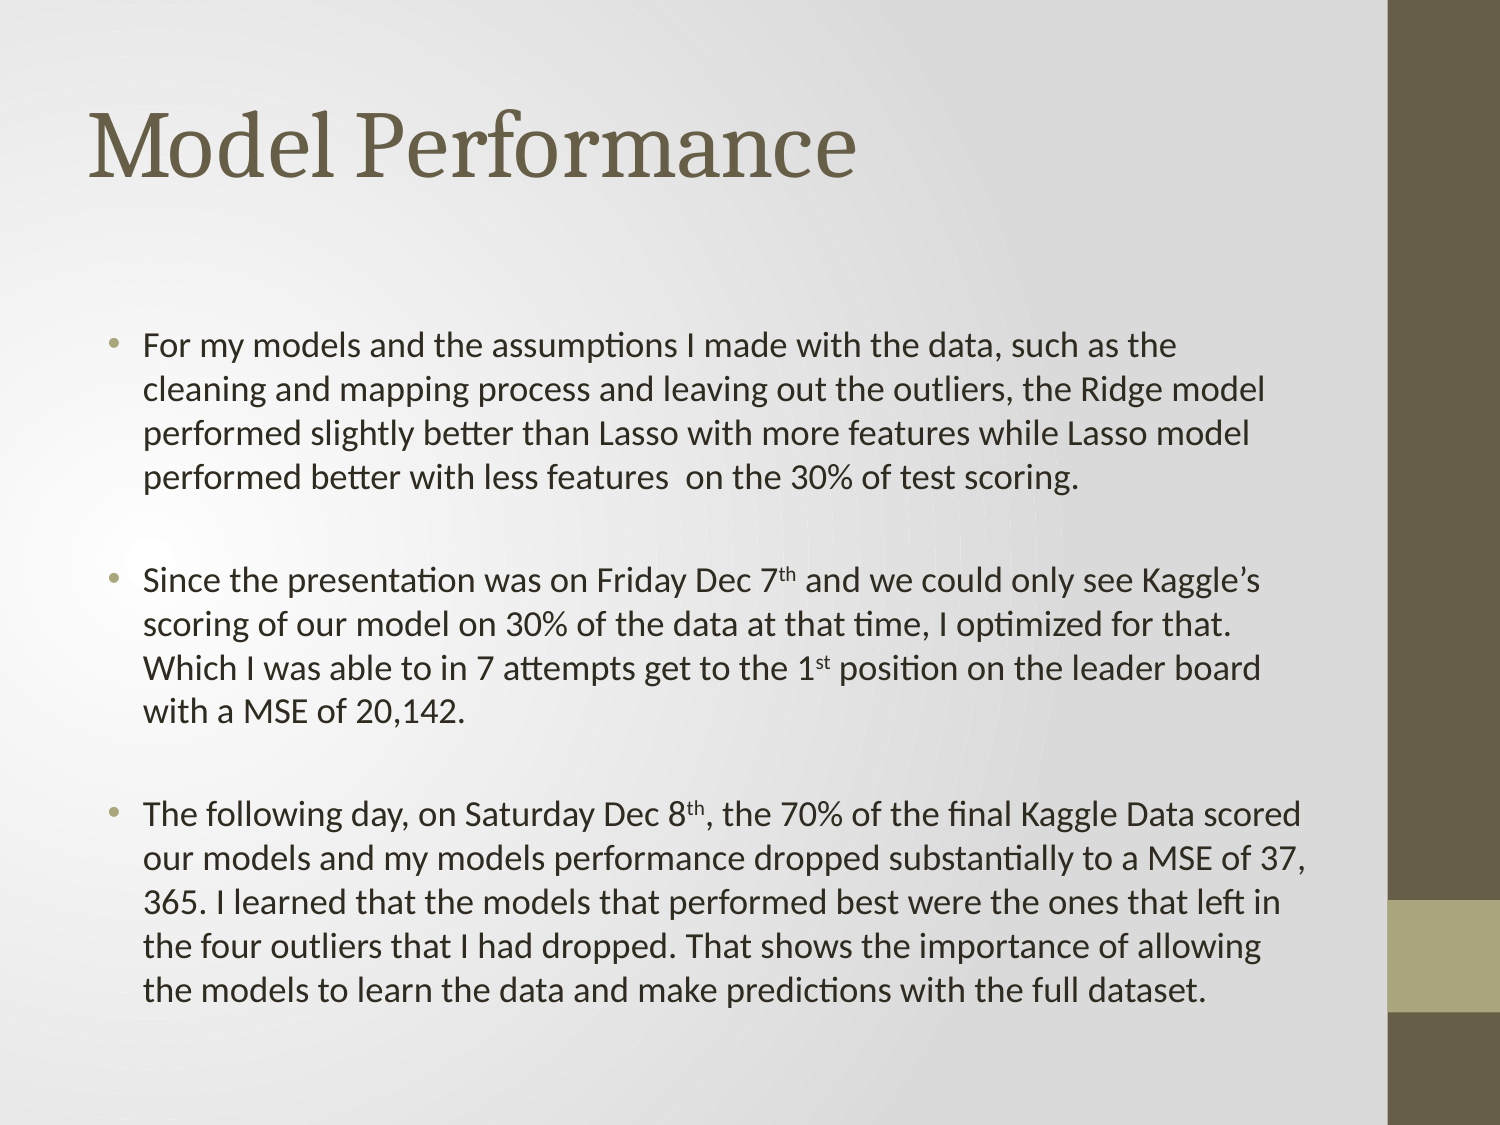

# Model Performance

For my models and the assumptions I made with the data, such as the cleaning and mapping process and leaving out the outliers, the Ridge model performed slightly better than Lasso with more features while Lasso model performed better with less features  on the 30% of test scoring.

Since the presentation was on Friday Dec 7th and we could only see Kaggle’s scoring of our model on 30% of the data at that time, I optimized for that. Which I was able to in 7 attempts get to the 1st position on the leader board with a MSE of 20,142.

The following day, on Saturday Dec 8th, the 70% of the final Kaggle Data scored our models and my models performance dropped substantially to a MSE of 37, 365. I learned that the models that performed best were the ones that left in the four outliers that I had dropped. That shows the importance of allowing the models to learn the data and make predictions with the full dataset.